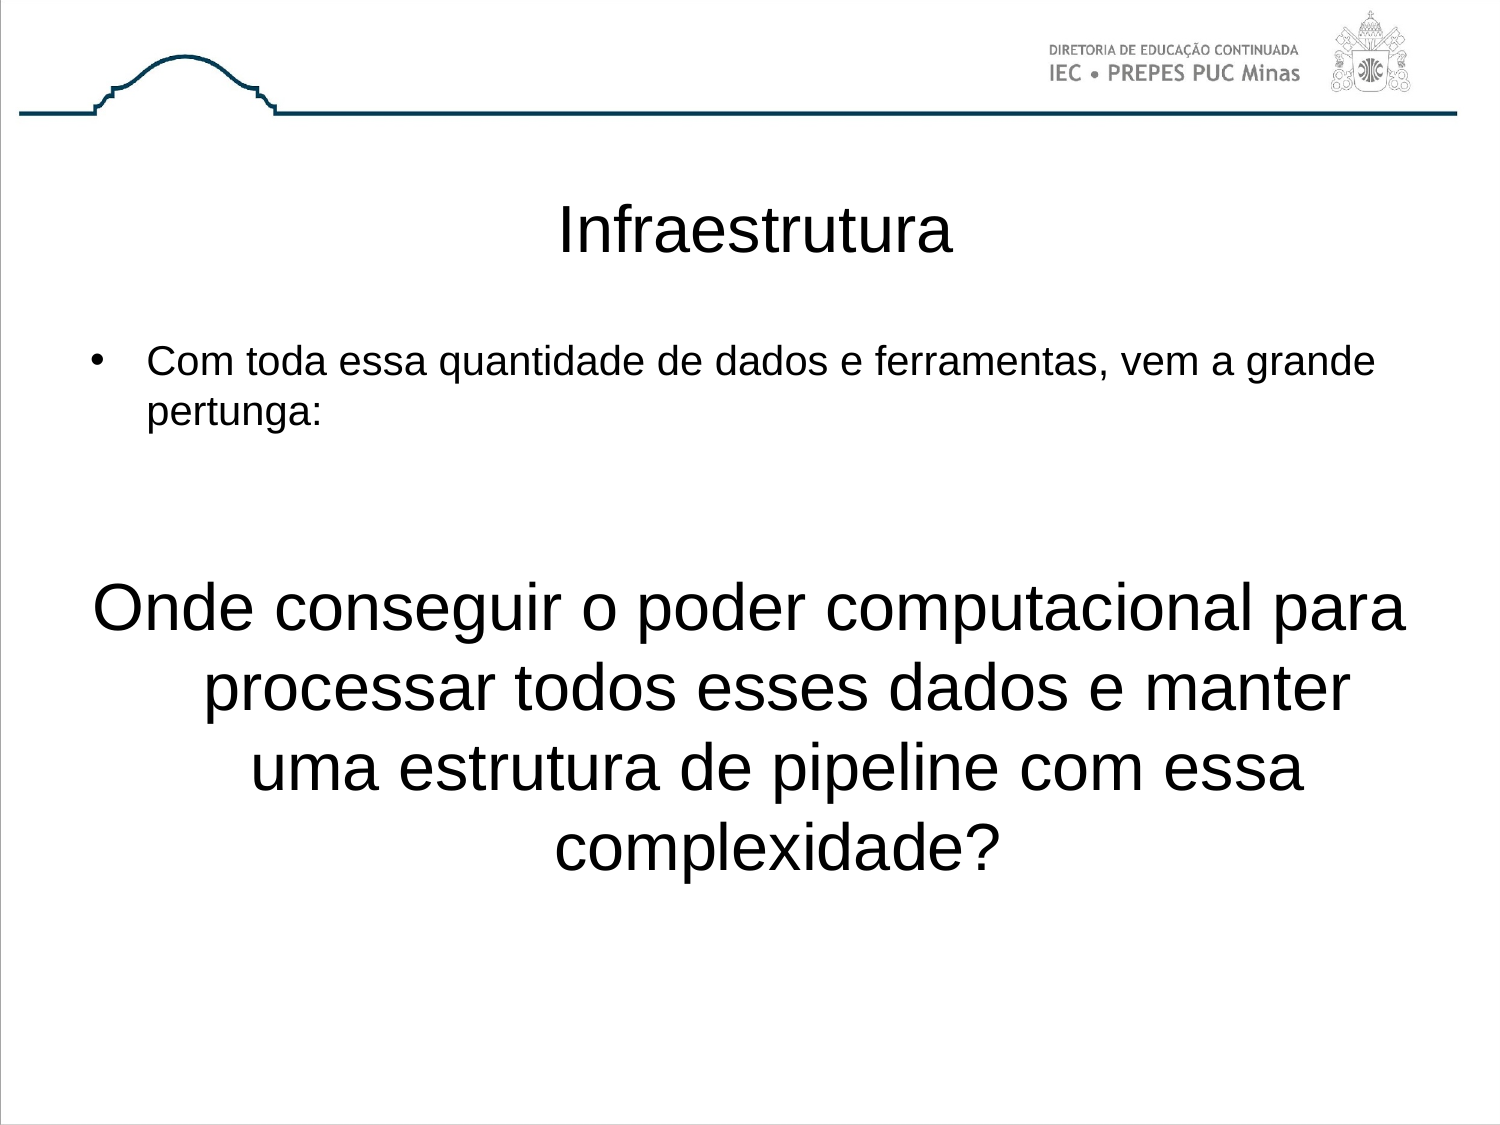

# Infraestrutura
Com toda essa quantidade de dados e ferramentas, vem a grande pertunga:

Onde conseguir o poder computacional para processar todos esses dados e manter uma estrutura de pipeline com essa complexidade?